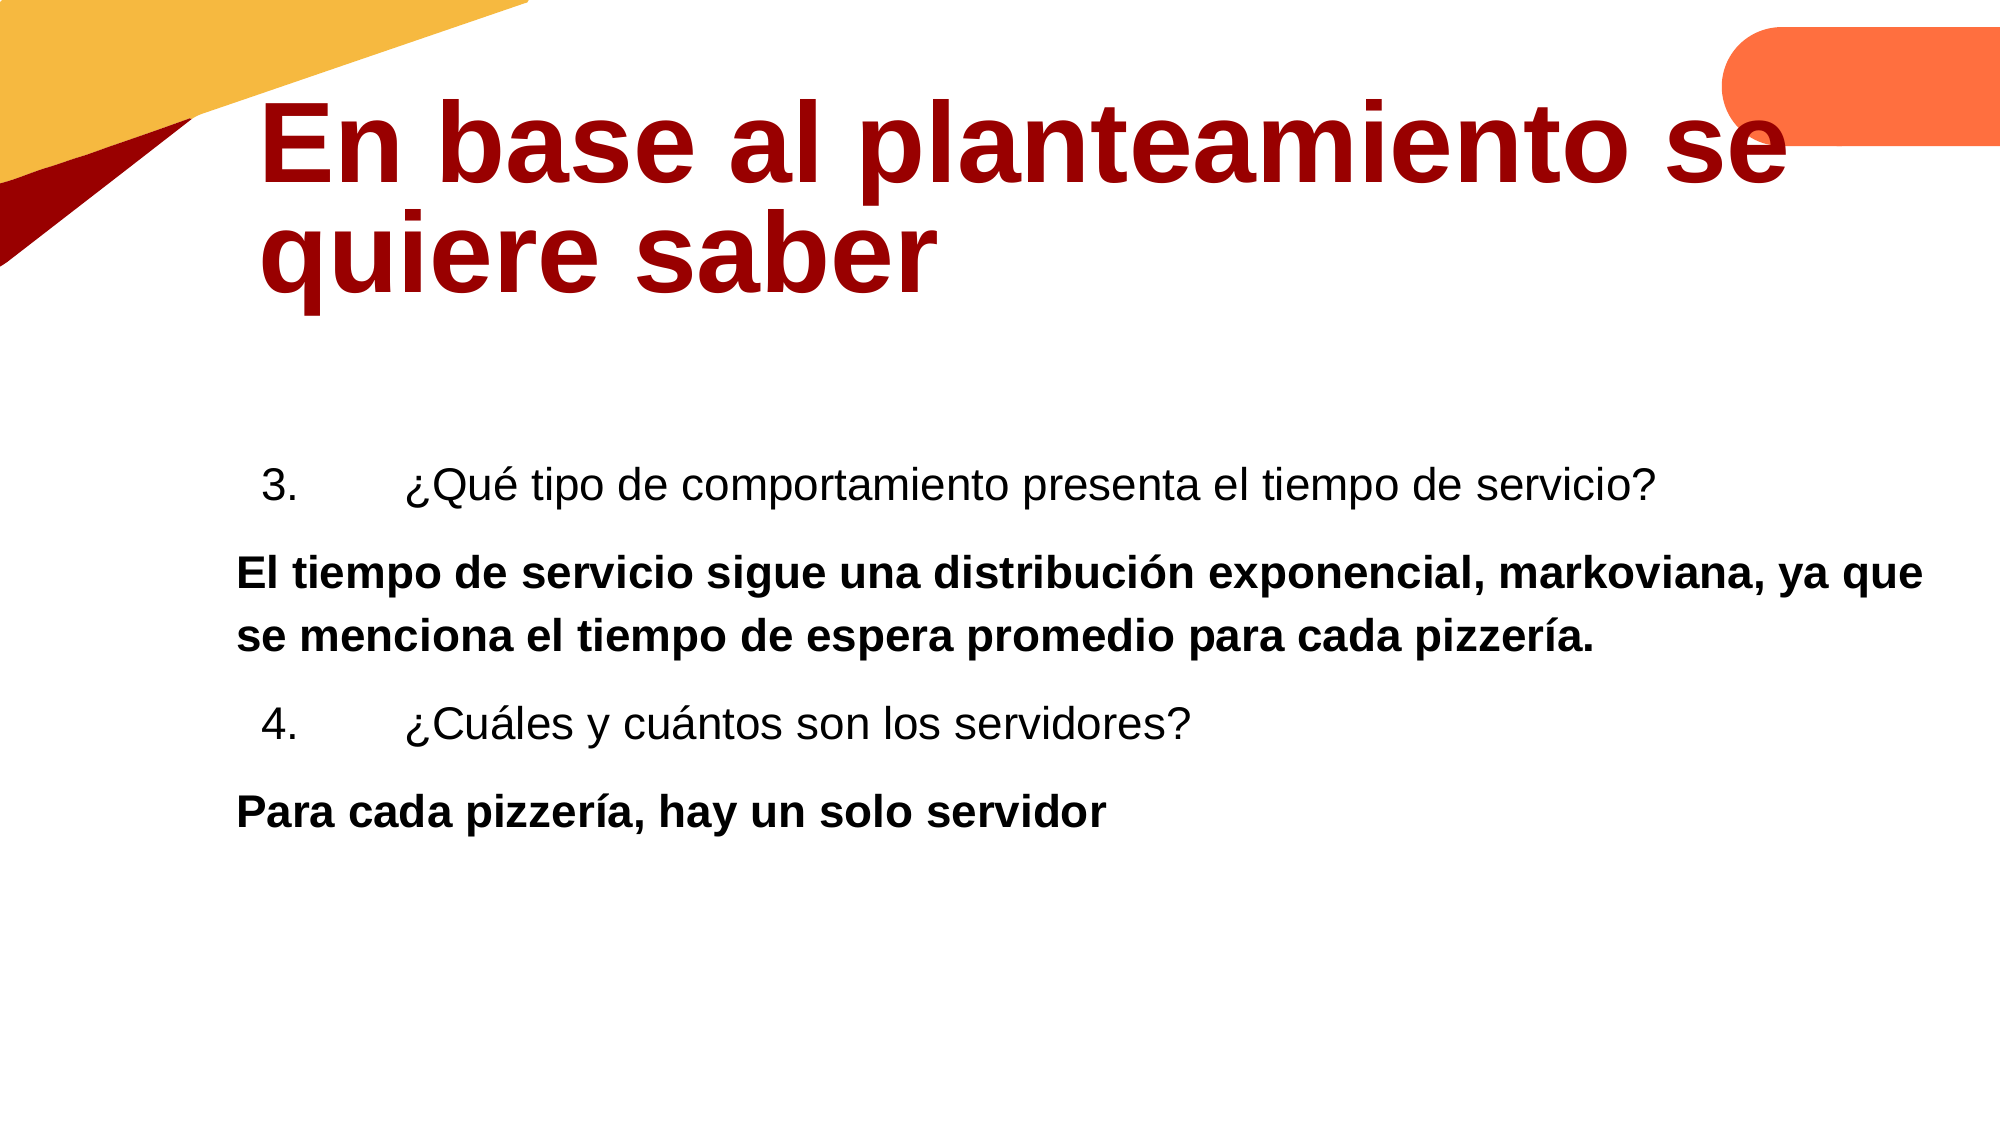

En base al planteamiento se quiere saber
3.          ¿Qué tipo de comportamiento presenta el tiempo de servicio?
El tiempo de servicio sigue una distribución exponencial, markoviana, ya que se menciona el tiempo de espera promedio para cada pizzería.
4.          ¿Cuáles y cuántos son los servidores?
Para cada pizzería, hay un solo servidor